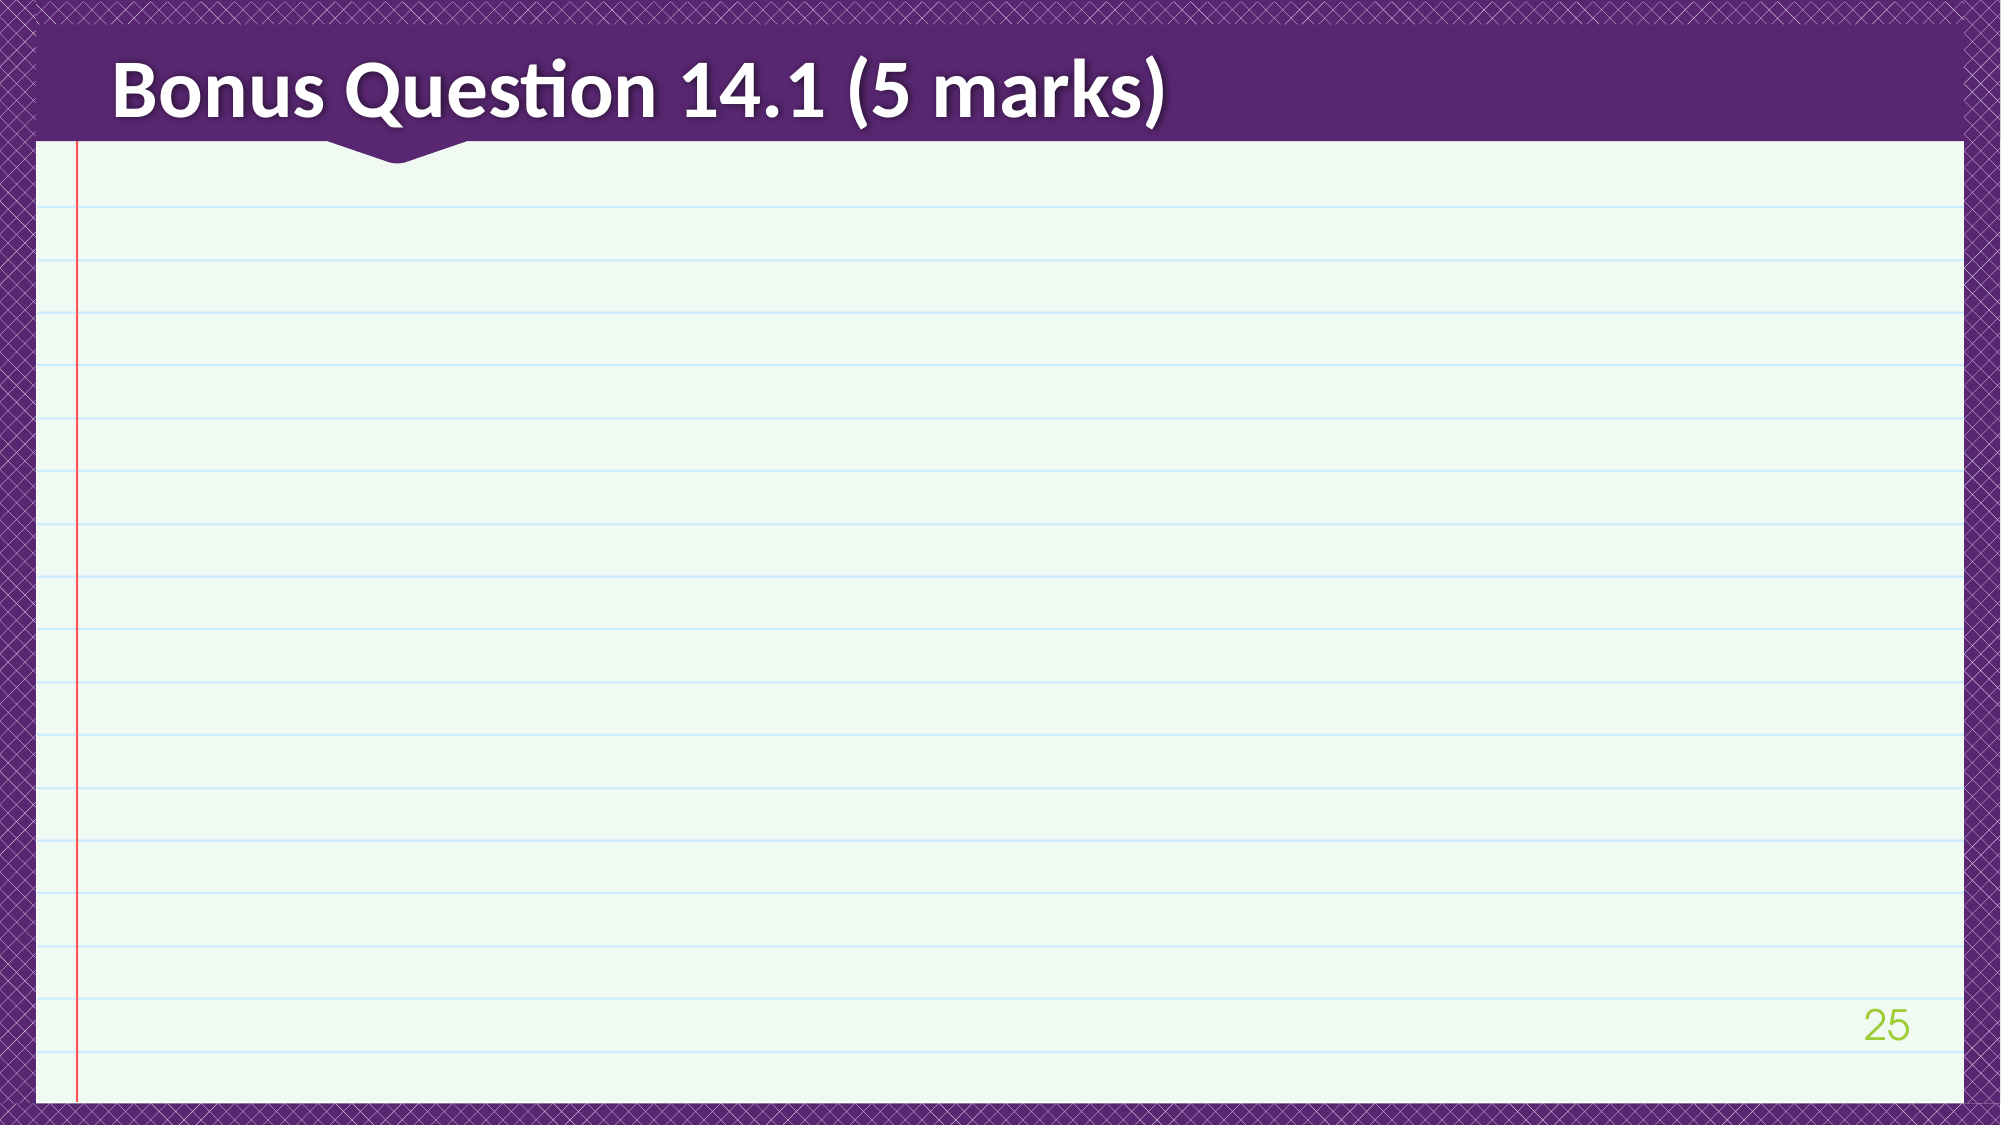

# Bonus Question 14.1 (5 marks)
25